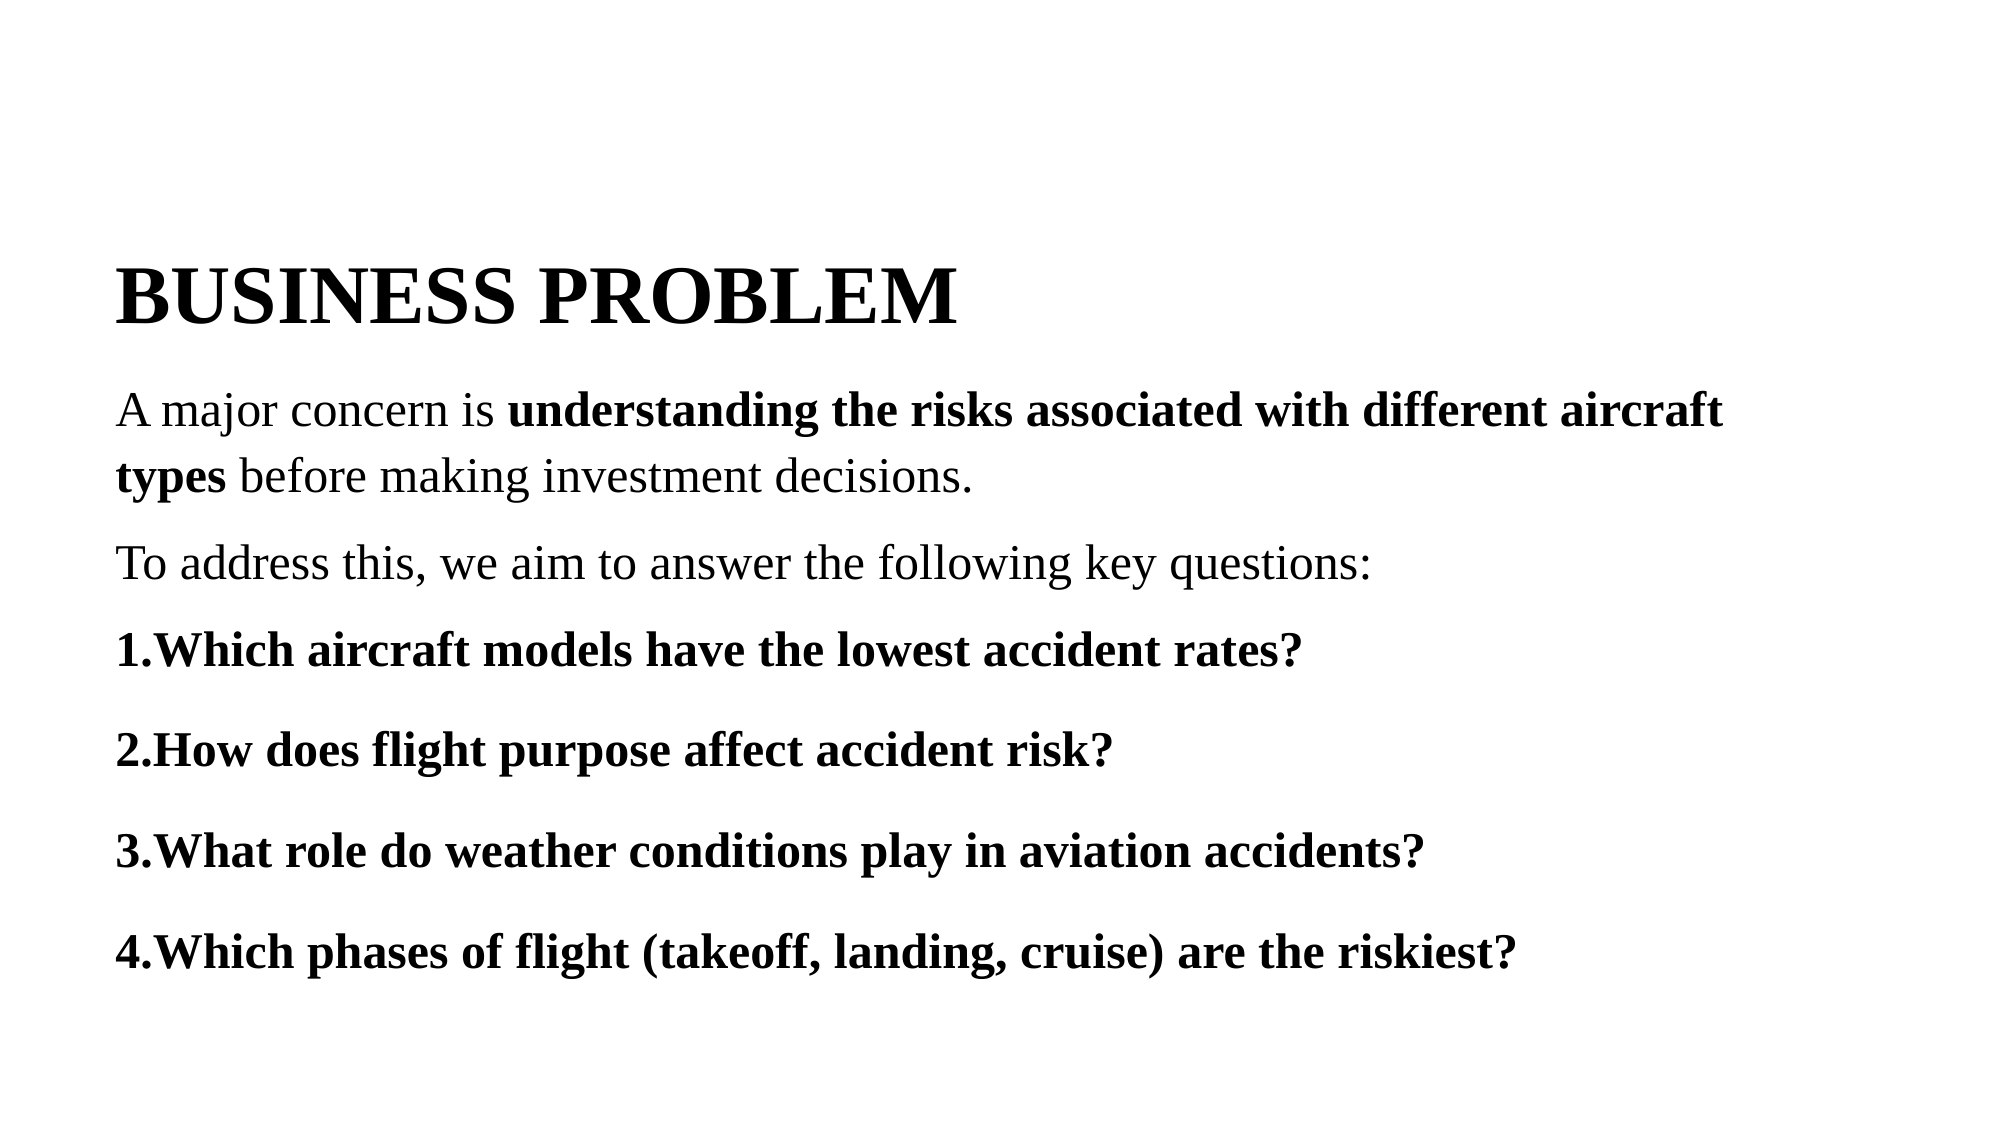

# BUSINESS PROBLEM
A major concern is understanding the risks associated with different aircraft types before making investment decisions.
To address this, we aim to answer the following key questions:
Which aircraft models have the lowest accident rates?
How does flight purpose affect accident risk?
What role do weather conditions play in aviation accidents?
Which phases of flight (takeoff, landing, cruise) are the riskiest?